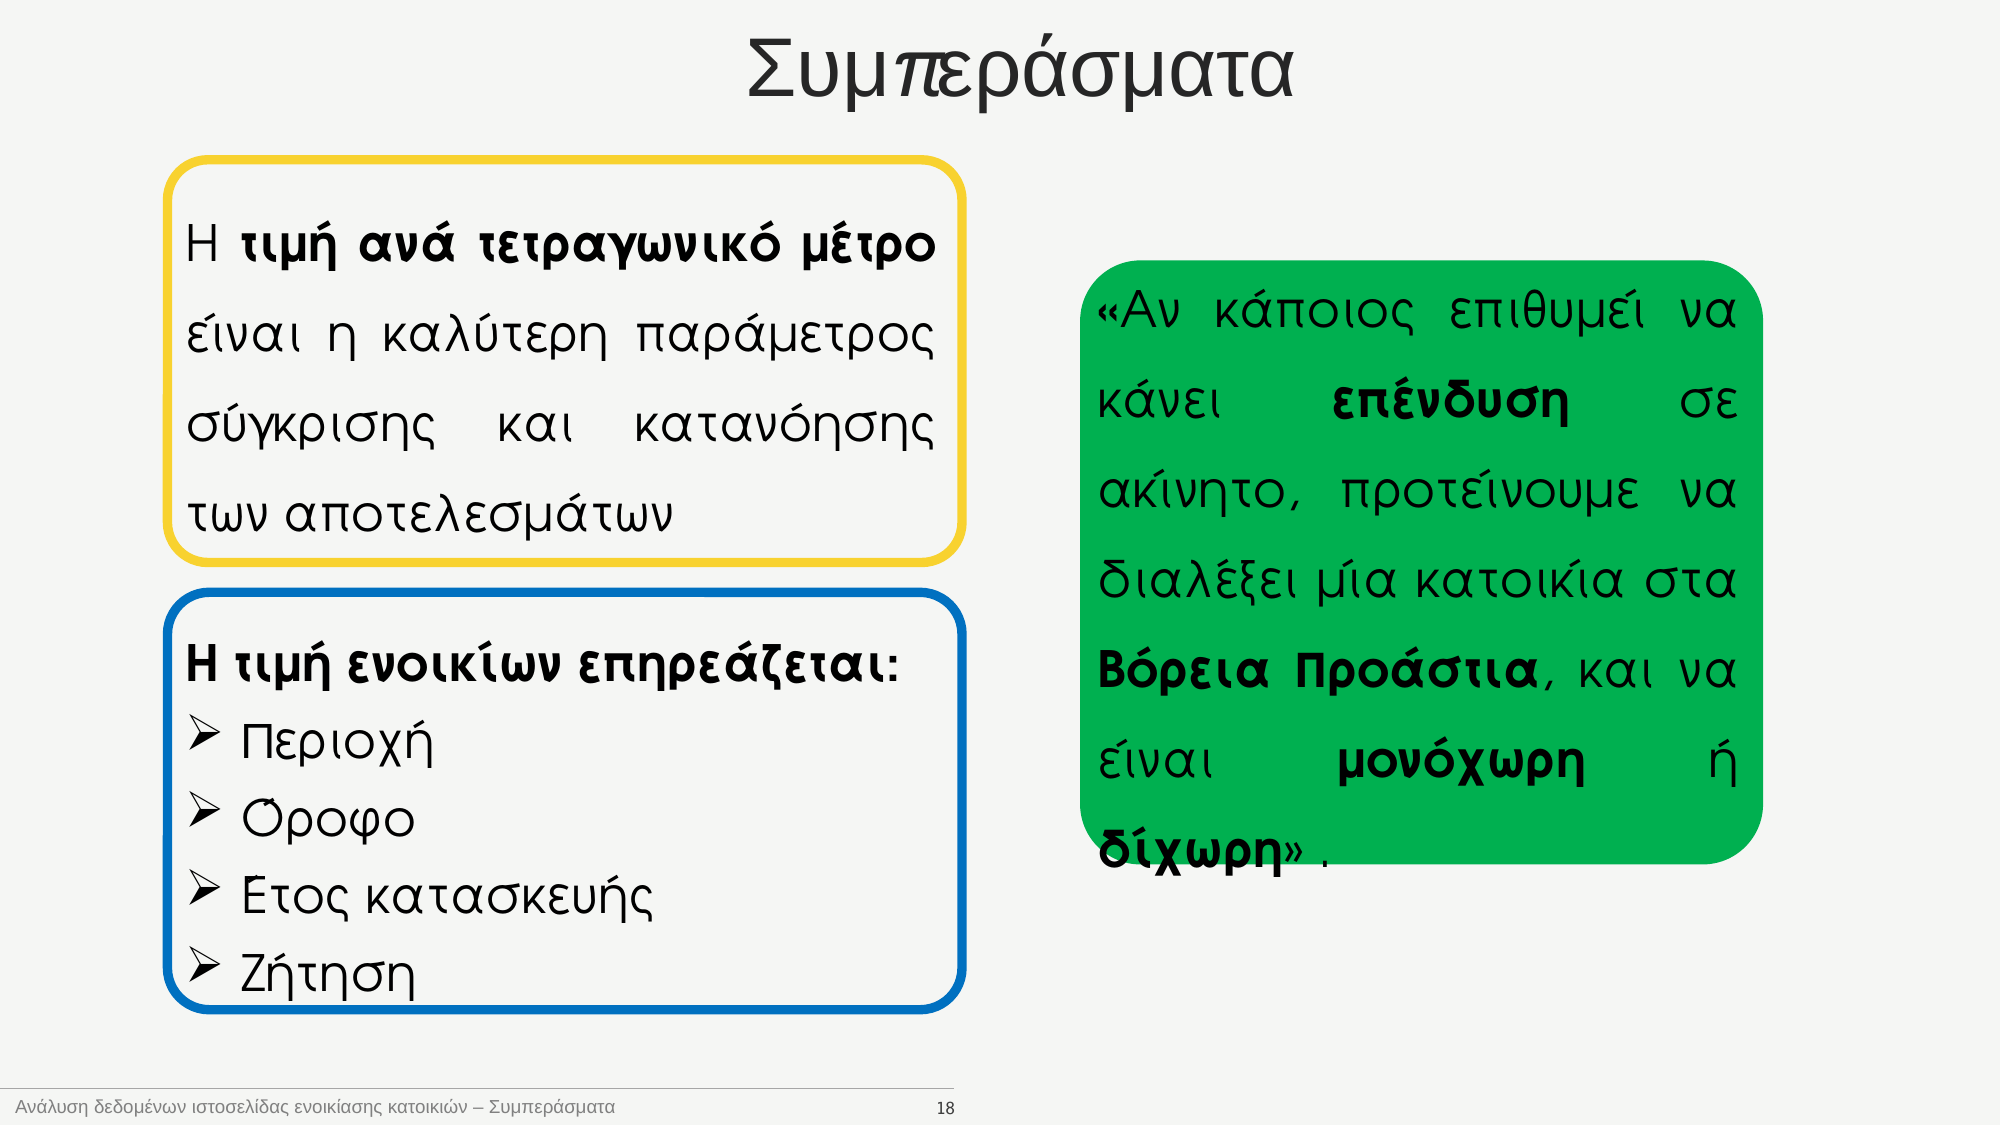

# Συμπεράσματα

Η τιμή ανά τετραγωνικό μέτρο είναι η καλύτερη παράμετρος σύγκρισης και κατανόησης των αποτελεσμάτων

«Αν κάποιος επιθυμεί να κάνει επένδυση σε ακίνητο, προτείνουμε να διαλέξει μία κατοικία στα Βόρεια Προάστια, και να είναι μονόχωρη ή δίχωρη» .

Η τιμή ενοικίων επηρεάζεται:
Περιοχή
Όροφο
Έτος κατασκευής
Ζήτηση
Ανάλυση δεδομένων ιστοσελίδας ενοικίασης κατοικιών – Συμπεράσματα
18